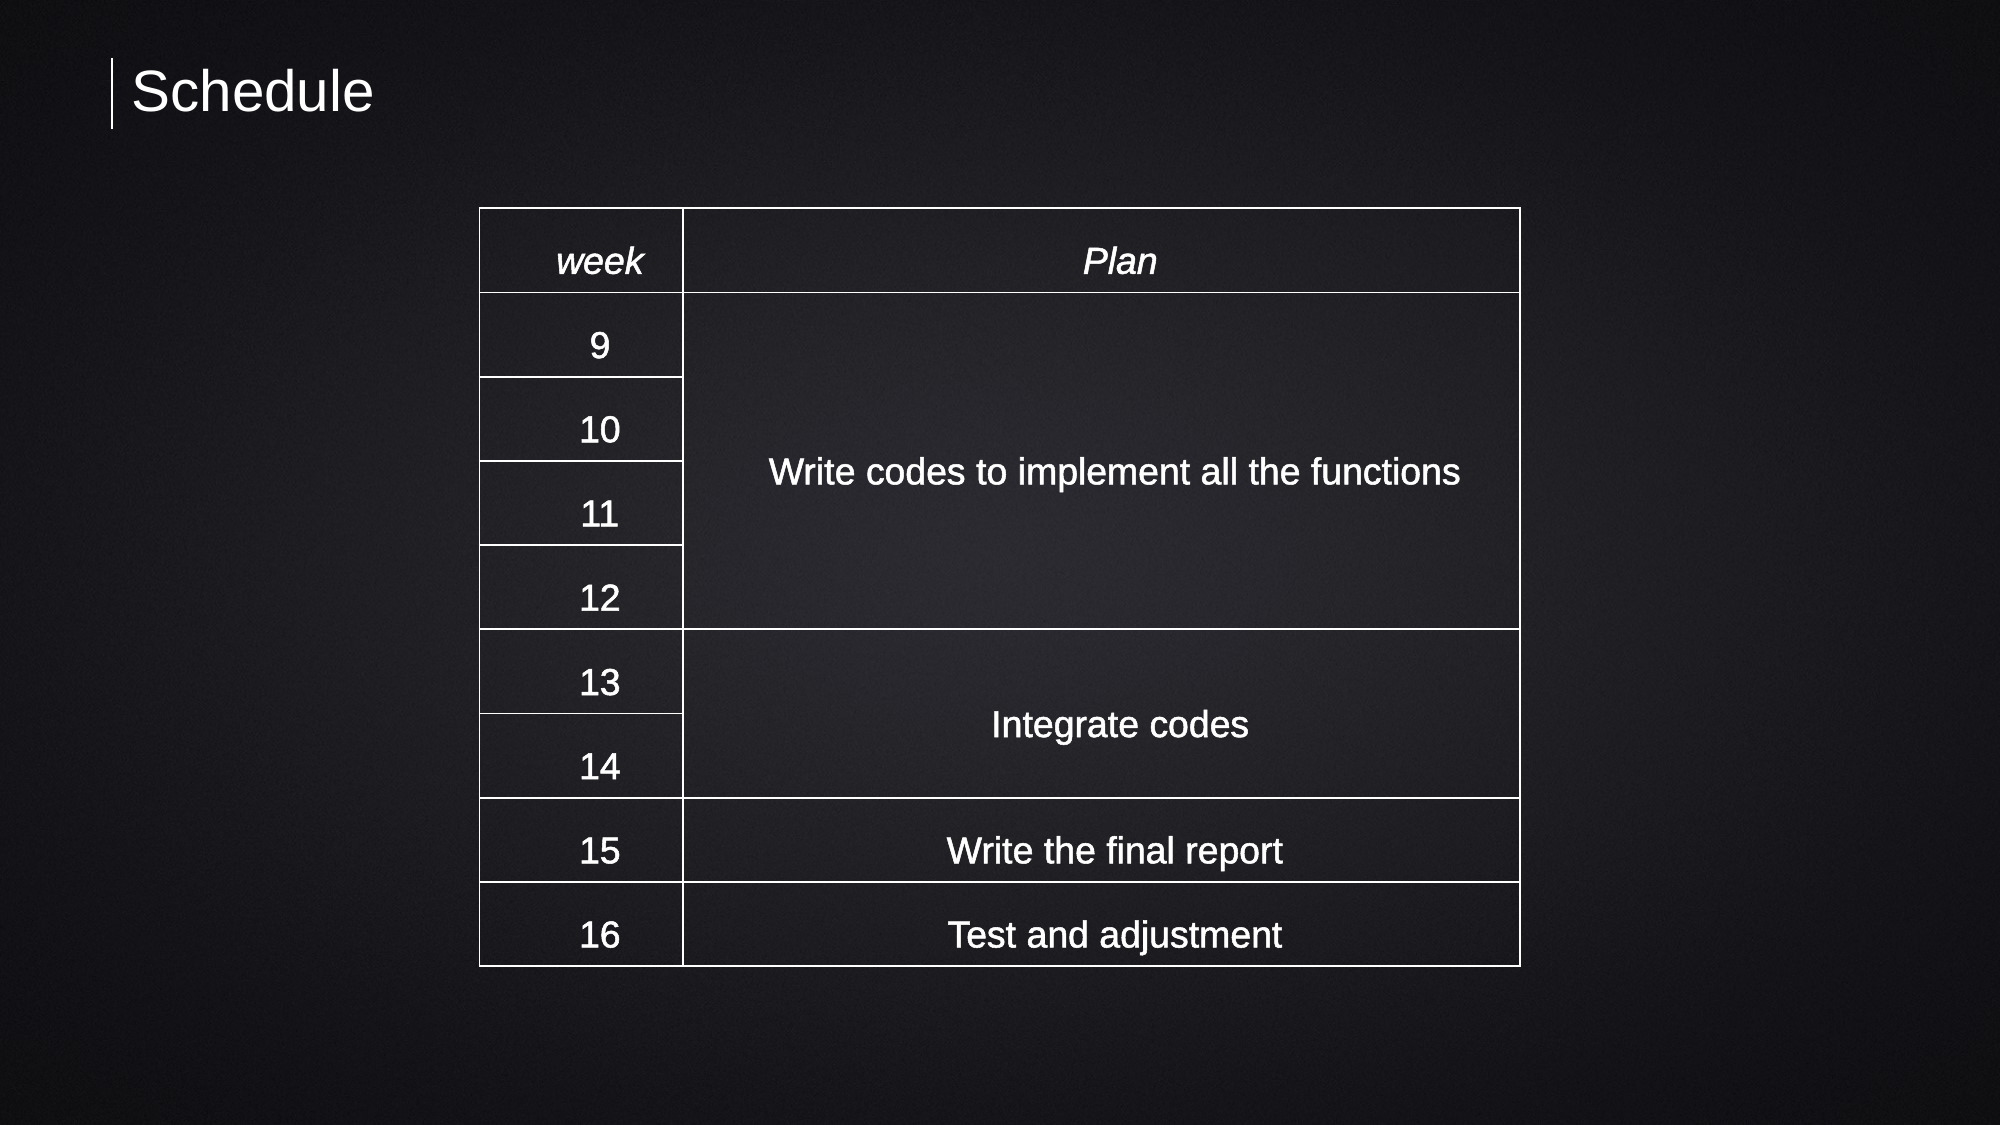

Schedule

| week | Plan |
| --- | --- |
| 9 | Write codes to implement all the functions |
| 10 |  |
| 11 |  |
| 12 |  |
| 13 | Integrate codes |
| 14 |  |
| 15 | Write the final report |
| 16 | Test and adjustment |